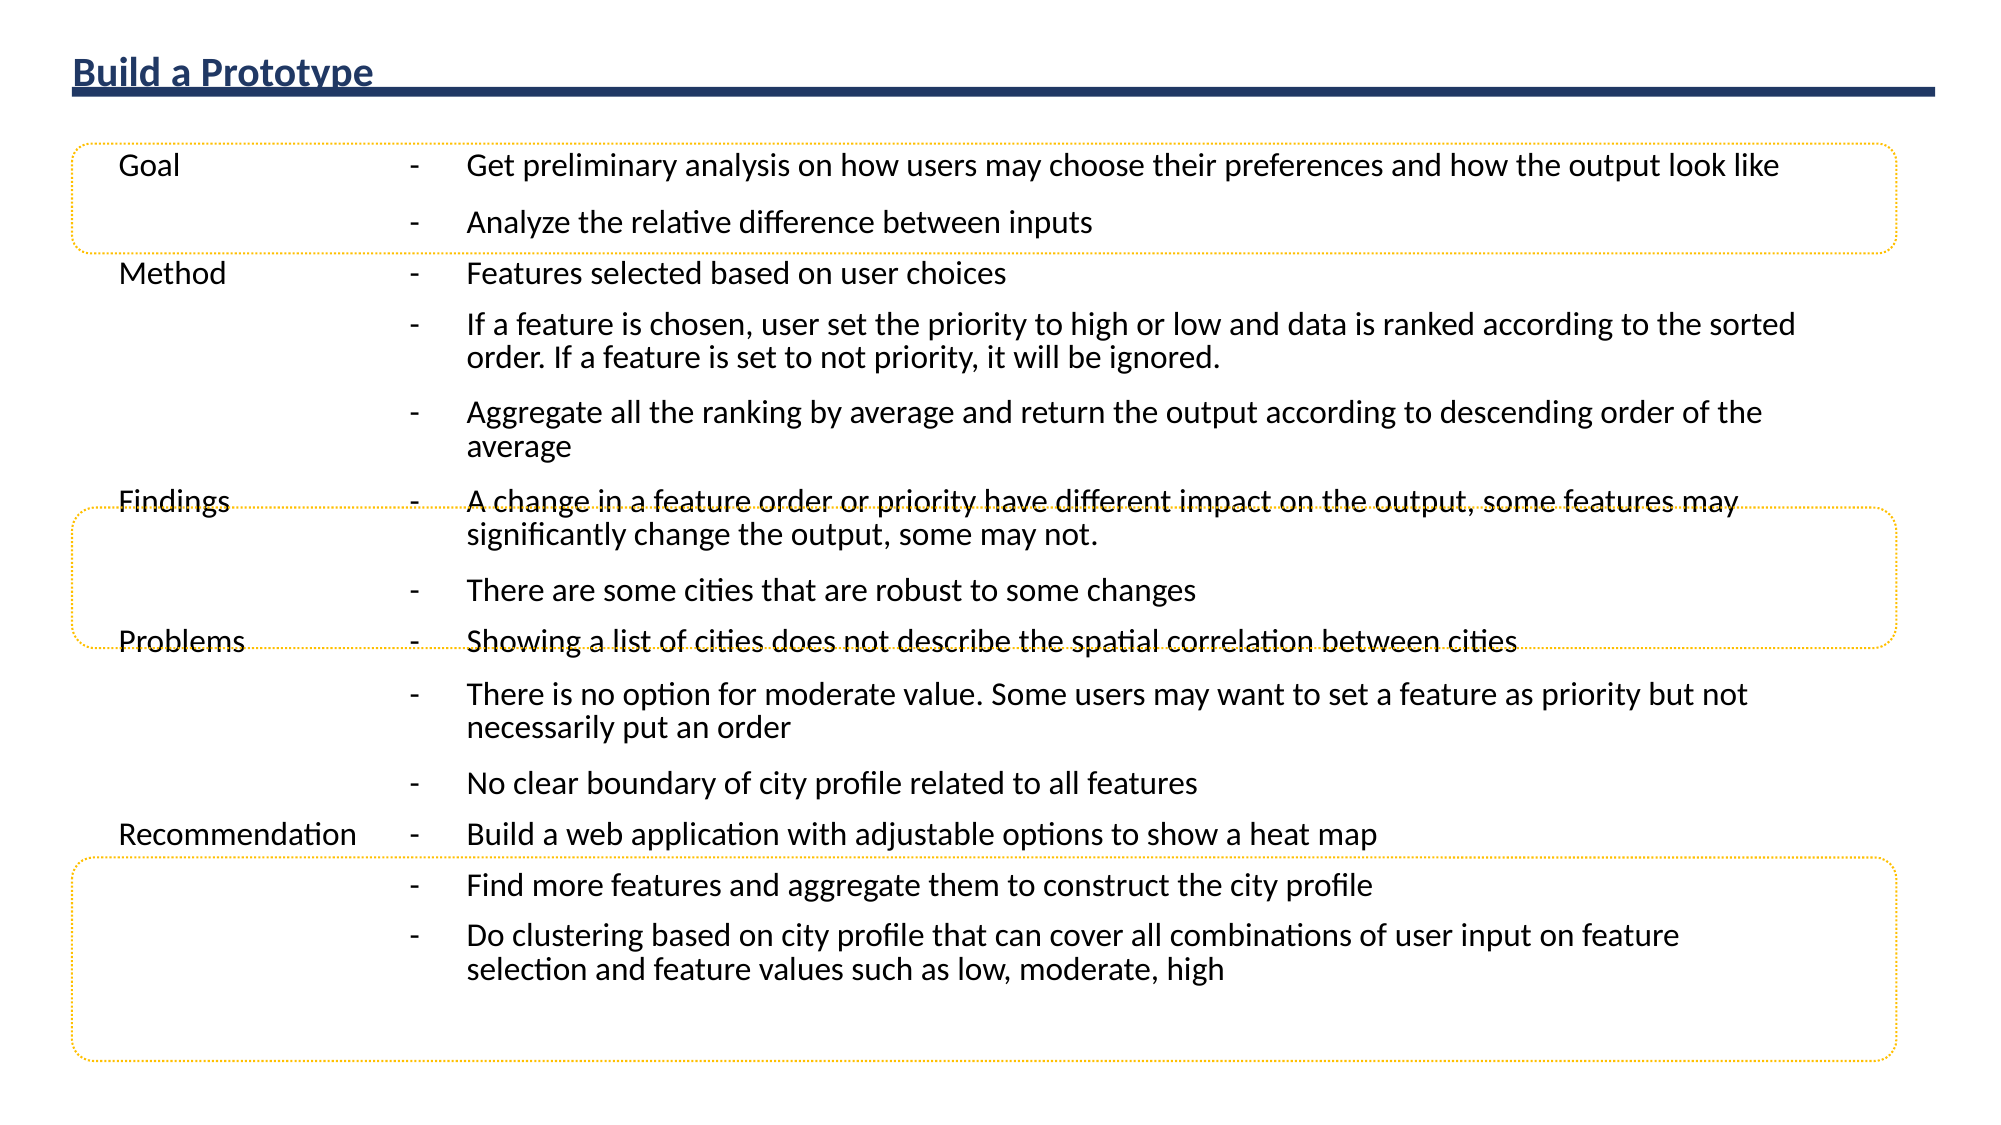

Build a Prototype

| Goal | - | Get preliminary analysis on how users may choose their preferences and how the output look like |
| --- | --- | --- |
|  | - | Analyze the relative difference between inputs |
| Method | - | Features selected based on user choices |
|  | - | If a feature is chosen, user set the priority to high or low and data is ranked according to the sorted order. If a feature is set to not priority, it will be ignored. |
|  | - | Aggregate all the ranking by average and return the output according to descending order of the average |
| Findings | - | A change in a feature order or priority have different impact on the output, some features may significantly change the output, some may not. |
|  | - | There are some cities that are robust to some changes |
| Problems | - | Showing a list of cities does not describe the spatial correlation between cities |
|  | - | There is no option for moderate value. Some users may want to set a feature as priority but not necessarily put an order |
|  | - | No clear boundary of city profile related to all features |
| Recommendation | - | Build a web application with adjustable options to show a heat map |
|  | - | Find more features and aggregate them to construct the city profile |
|  | - | Do clustering based on city profile that can cover all combinations of user input on feature selection and feature values such as low, moderate, high |